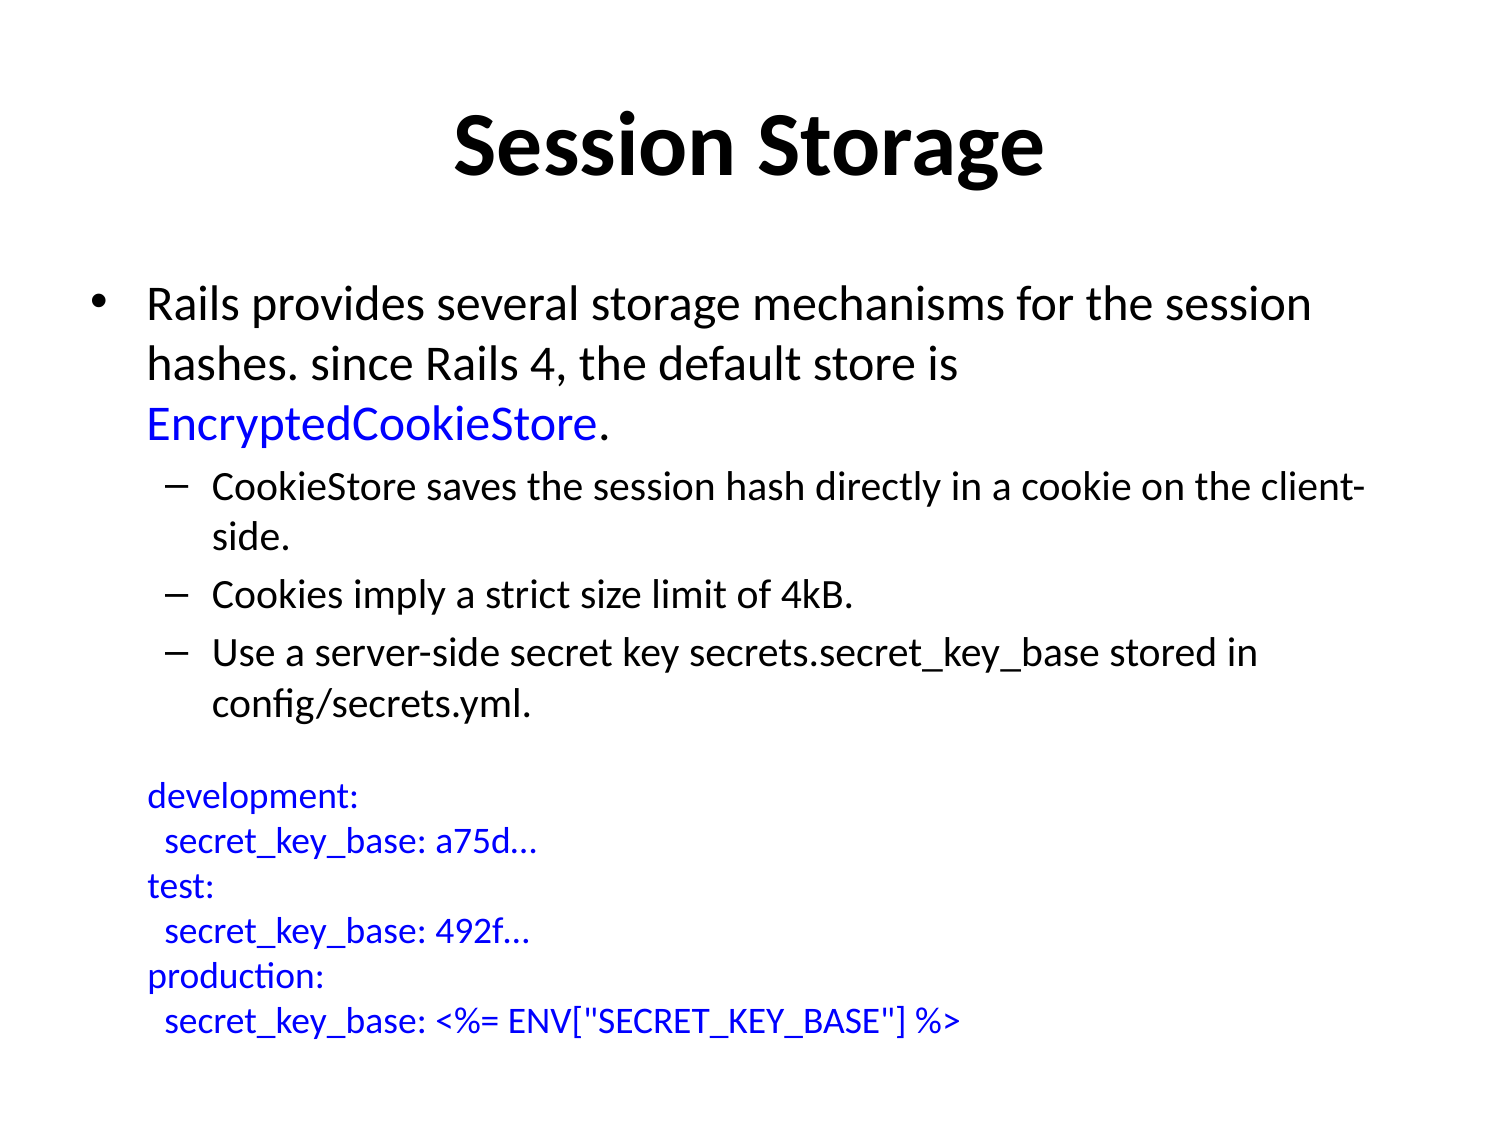

# Session Storage
Rails provides several storage mechanisms for the session hashes. since Rails 4, the default store is EncryptedCookieStore.
CookieStore saves the session hash directly in a cookie on the client-side.
Cookies imply a strict size limit of 4kB.
Use a server-side secret key secrets.secret_key_base stored in config/secrets.yml.

development:
  secret_key_base: a75d…
test:
  secret_key_base: 492f…
production:
  secret_key_base: <%= ENV["SECRET_KEY_BASE"] %>